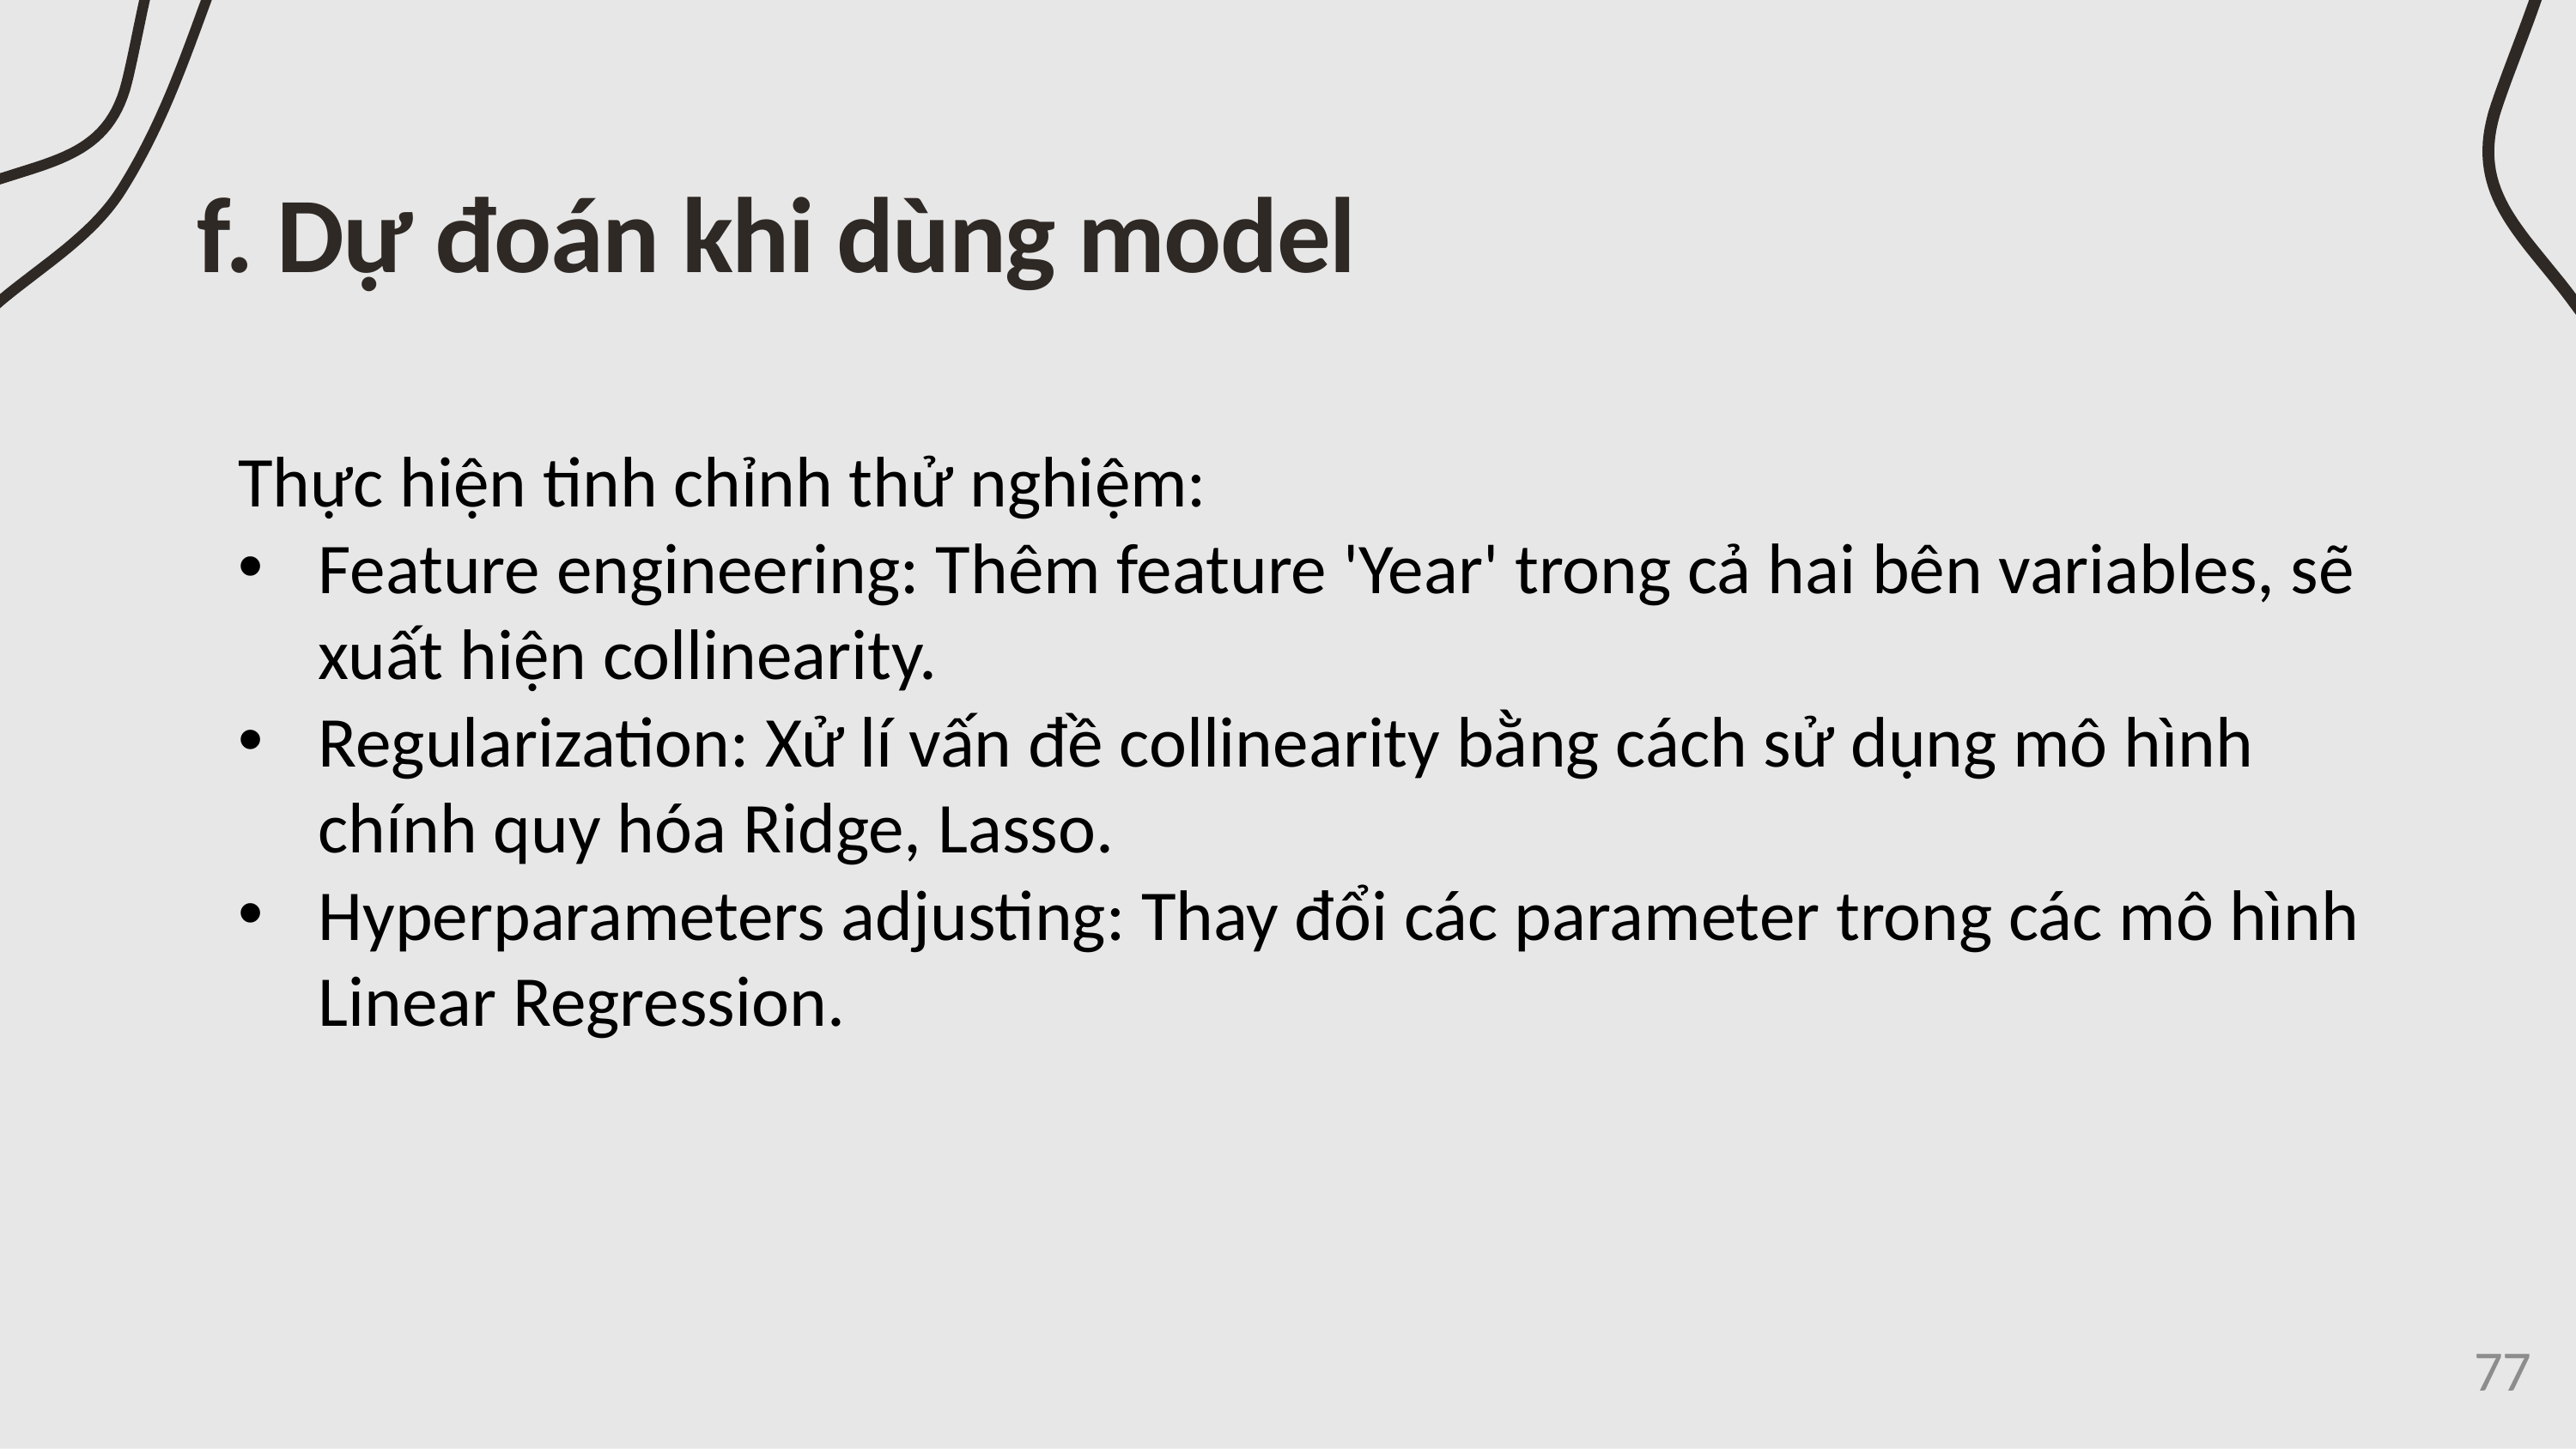

# f. Dự đoán khi dùng model
Thực hiện tinh chỉnh thử nghiệm:
Feature engineering: Thêm feature 'Year' trong cả hai bên variables, sẽ xuất hiện collinearity.
Regularization: Xử lí vấn đề collinearity bằng cách sử dụng mô hình chính quy hóa Ridge, Lasso.
Hyperparameters adjusting: Thay đổi các parameter trong các mô hình Linear Regression.
77